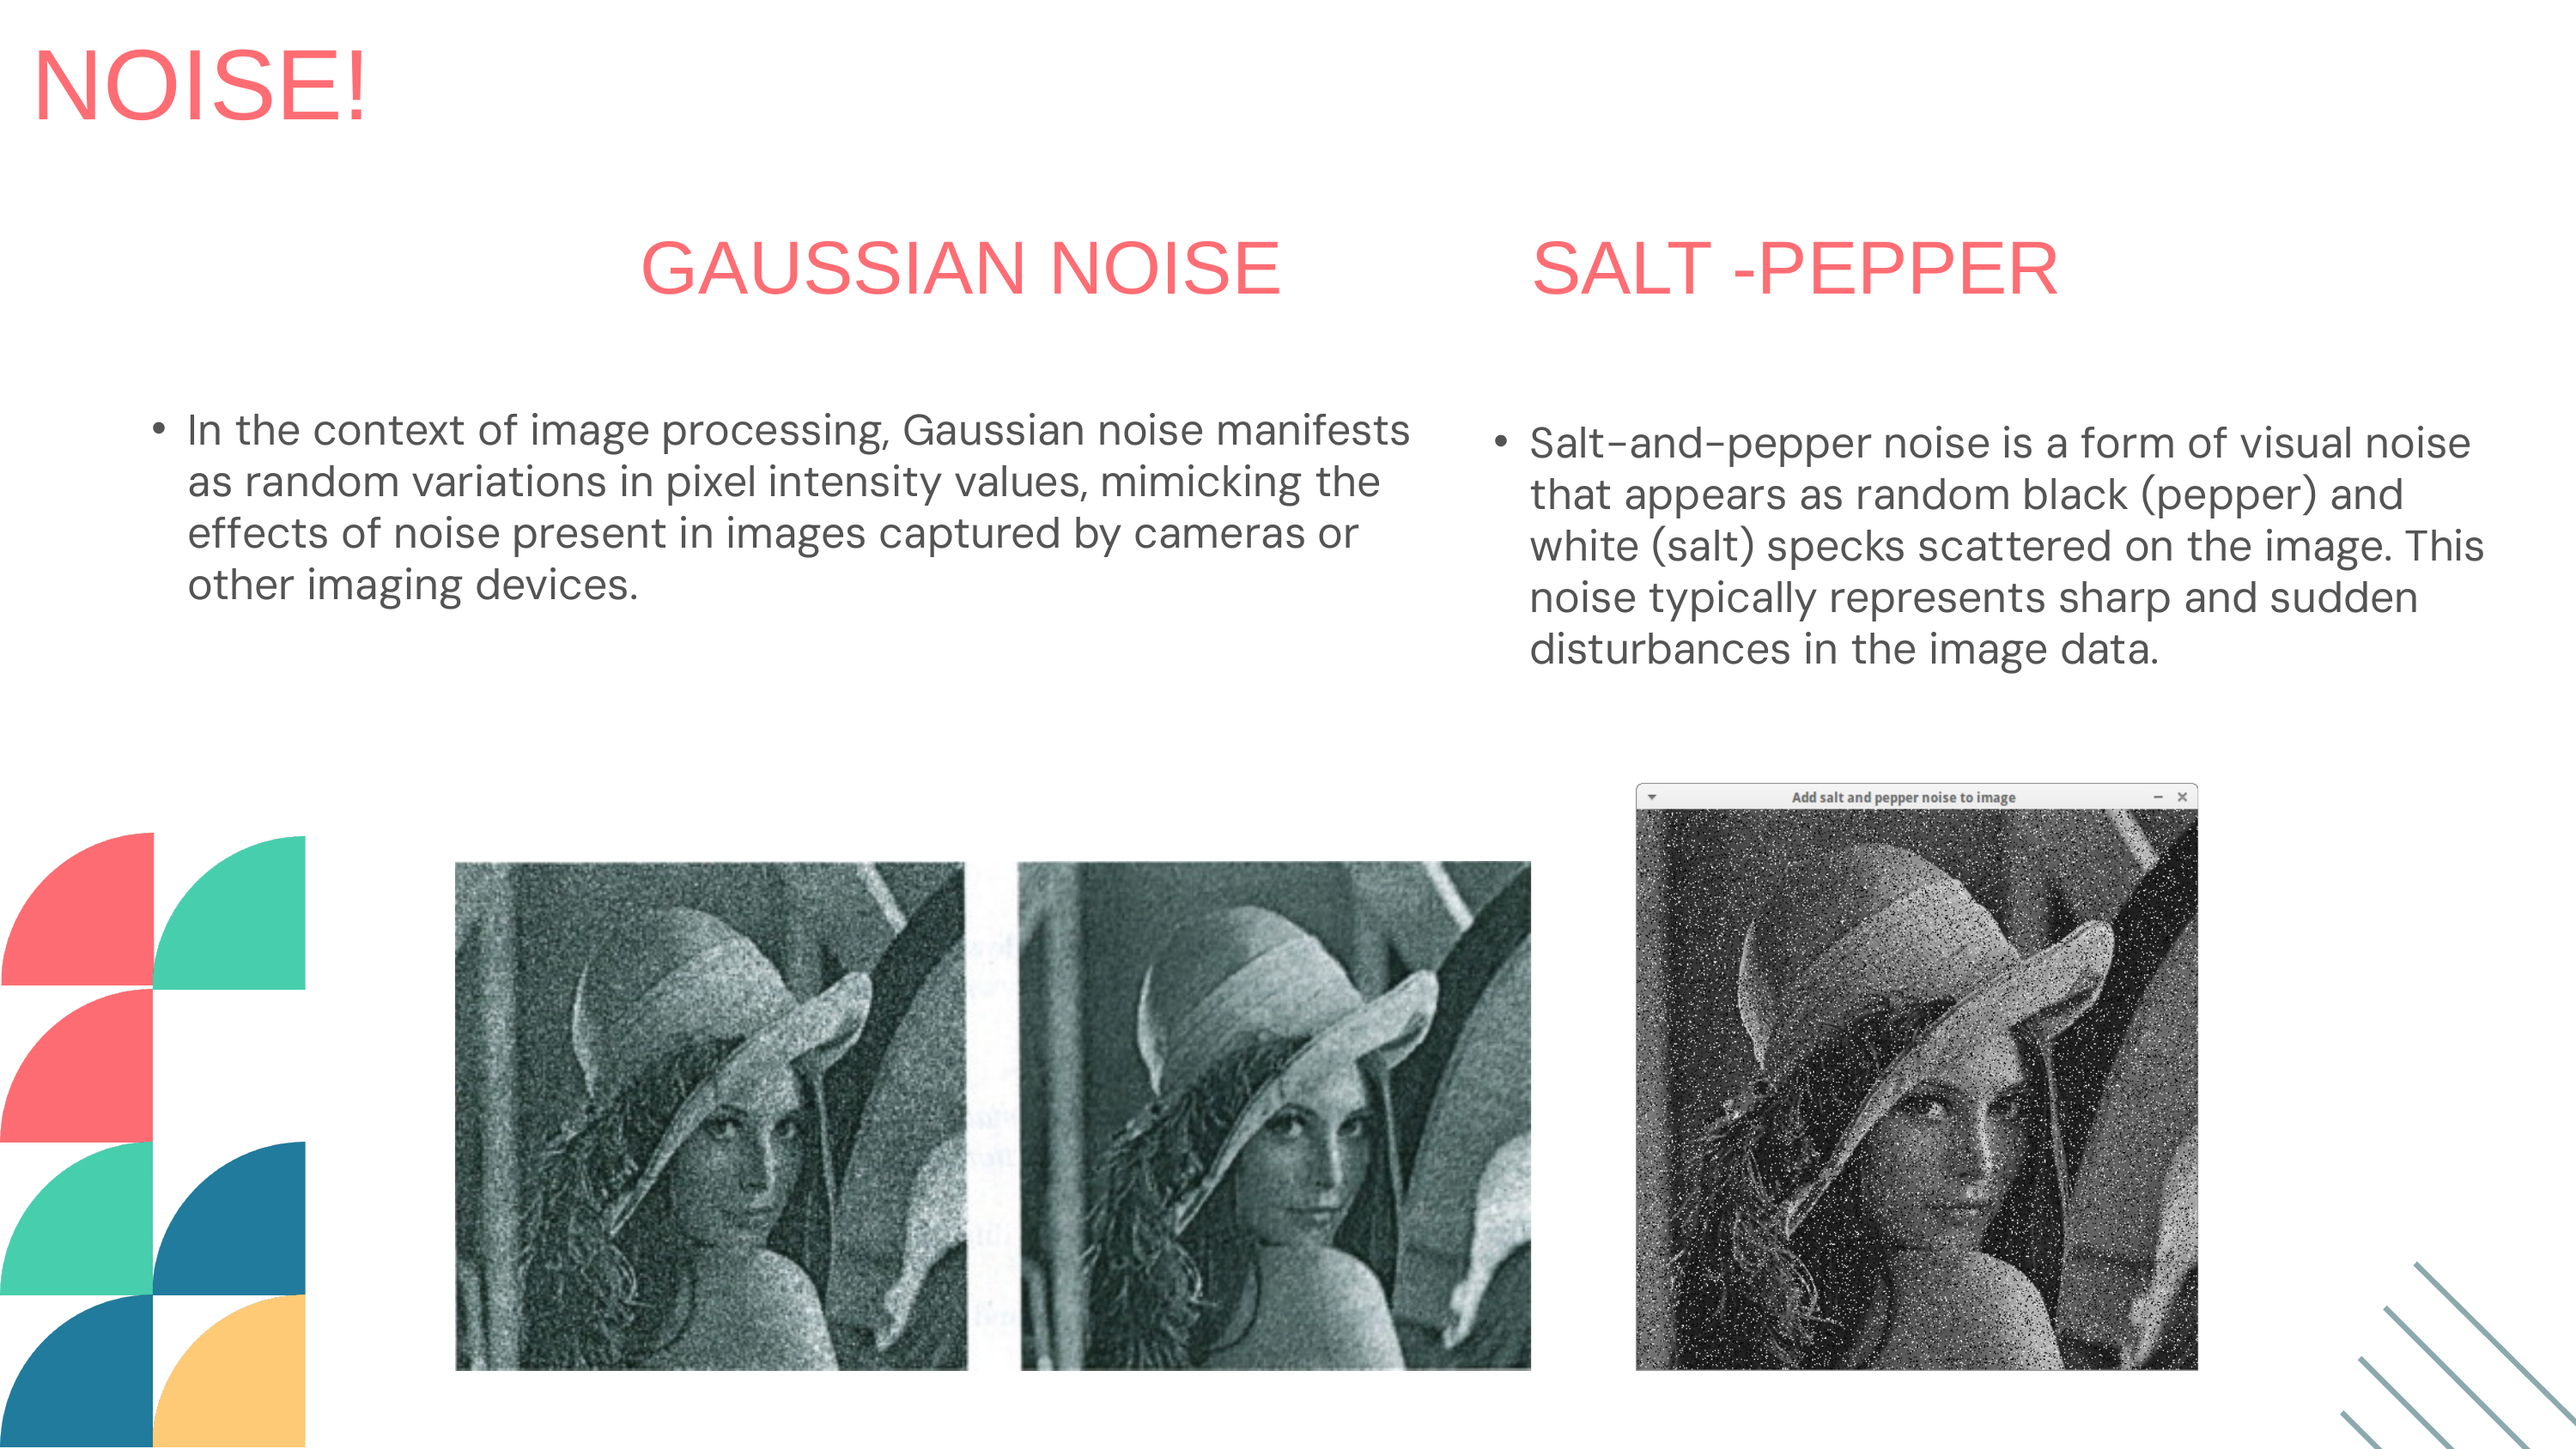

NOISE!
GAUSSIAN NOISE
SALT -PEPPER

In the context of image processing, Gaussian noise manifests as random variations in pixel intensity values, mimicking the effects of noise present in images captured by cameras or other imaging devices.
Salt-and-pepper noise is a form of visual noise that appears as random black (pepper) and white (salt) specks scattered on the image. This noise typically represents sharp and sudden disturbances in the image data.